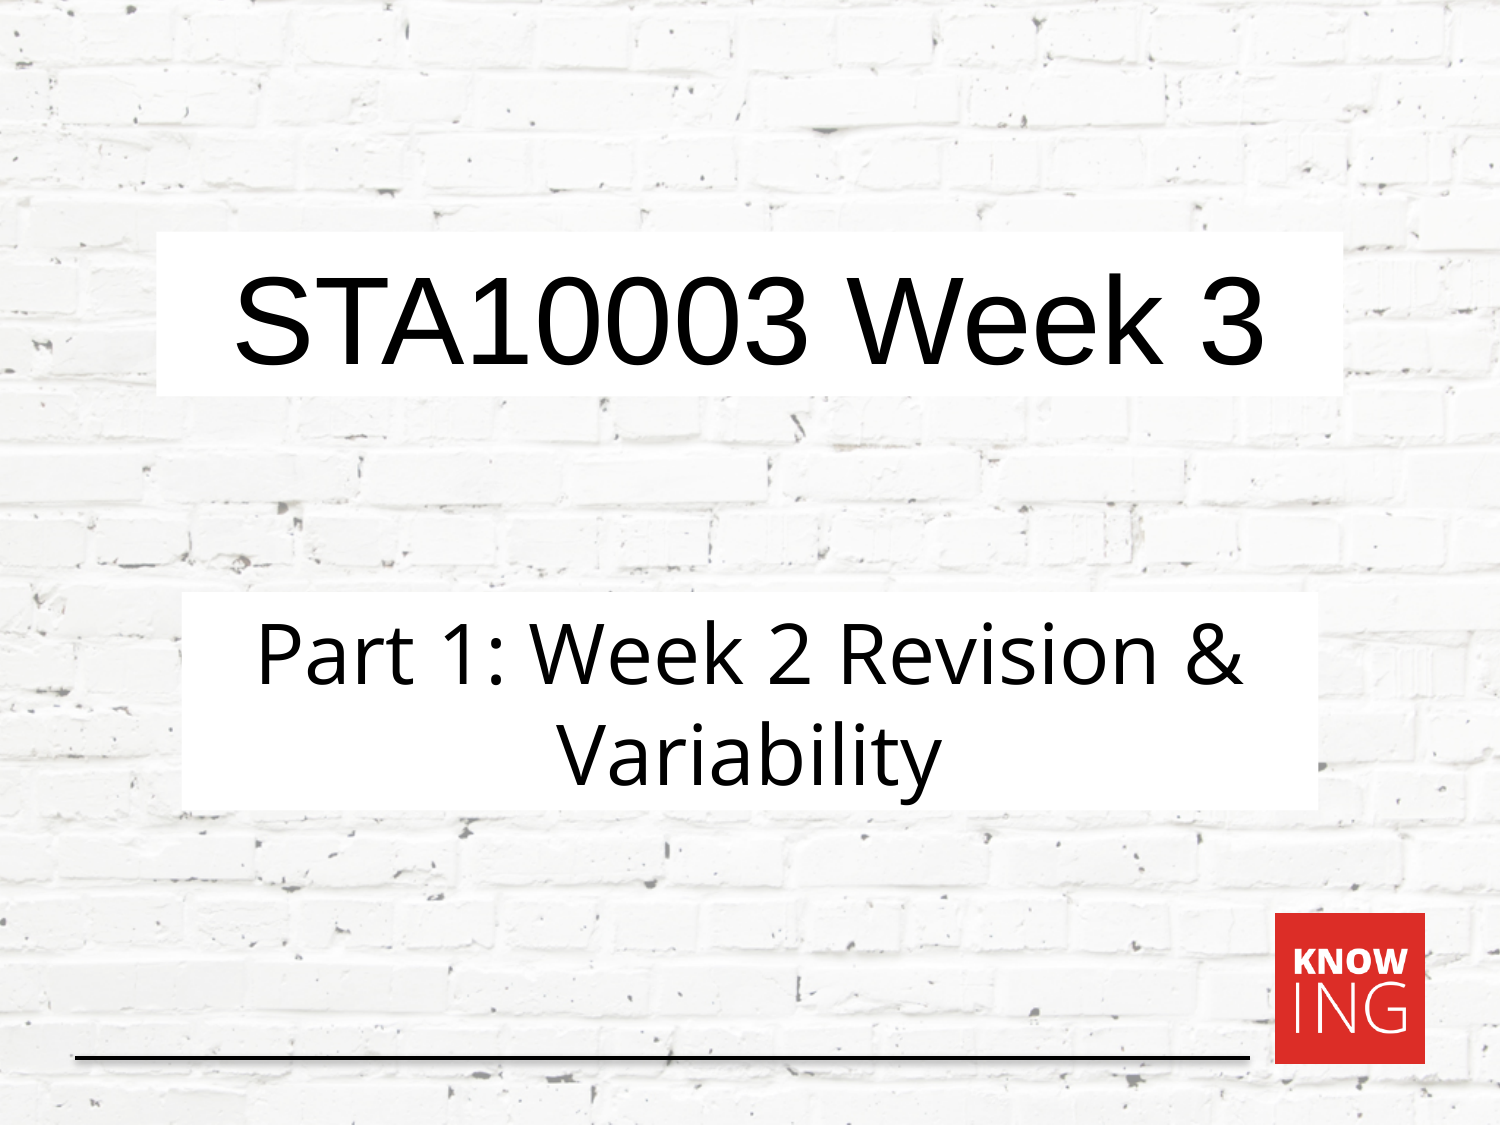

STA10003 Week 3
# Part 1: Week 2 Revision & Variability